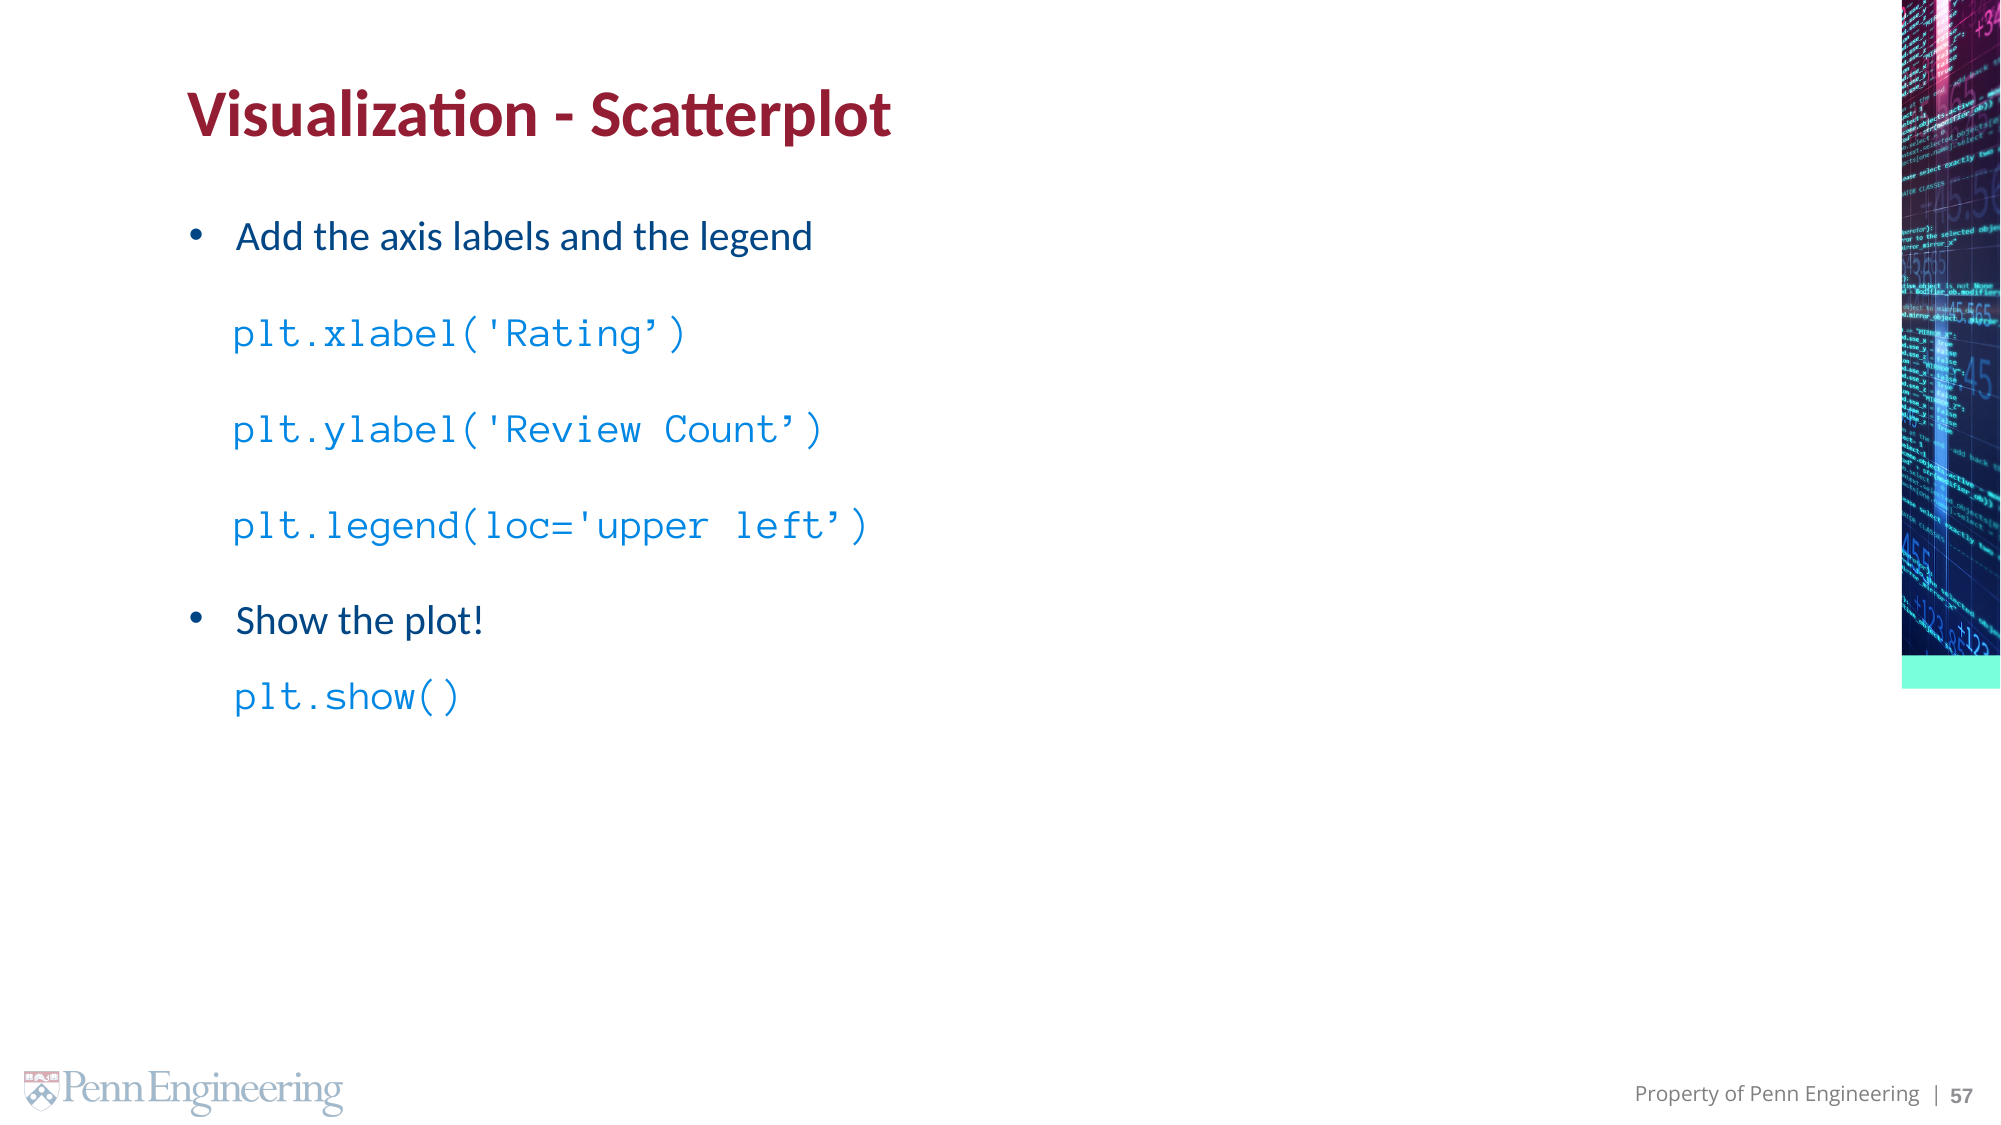

# Visualization - Scatterplot
Add the axis labels and the legend
  plt.xlabel('Rating’)
  plt.ylabel('Review Count’)
  plt.legend(loc='upper left’)
Show the plot!
plt.show()

57